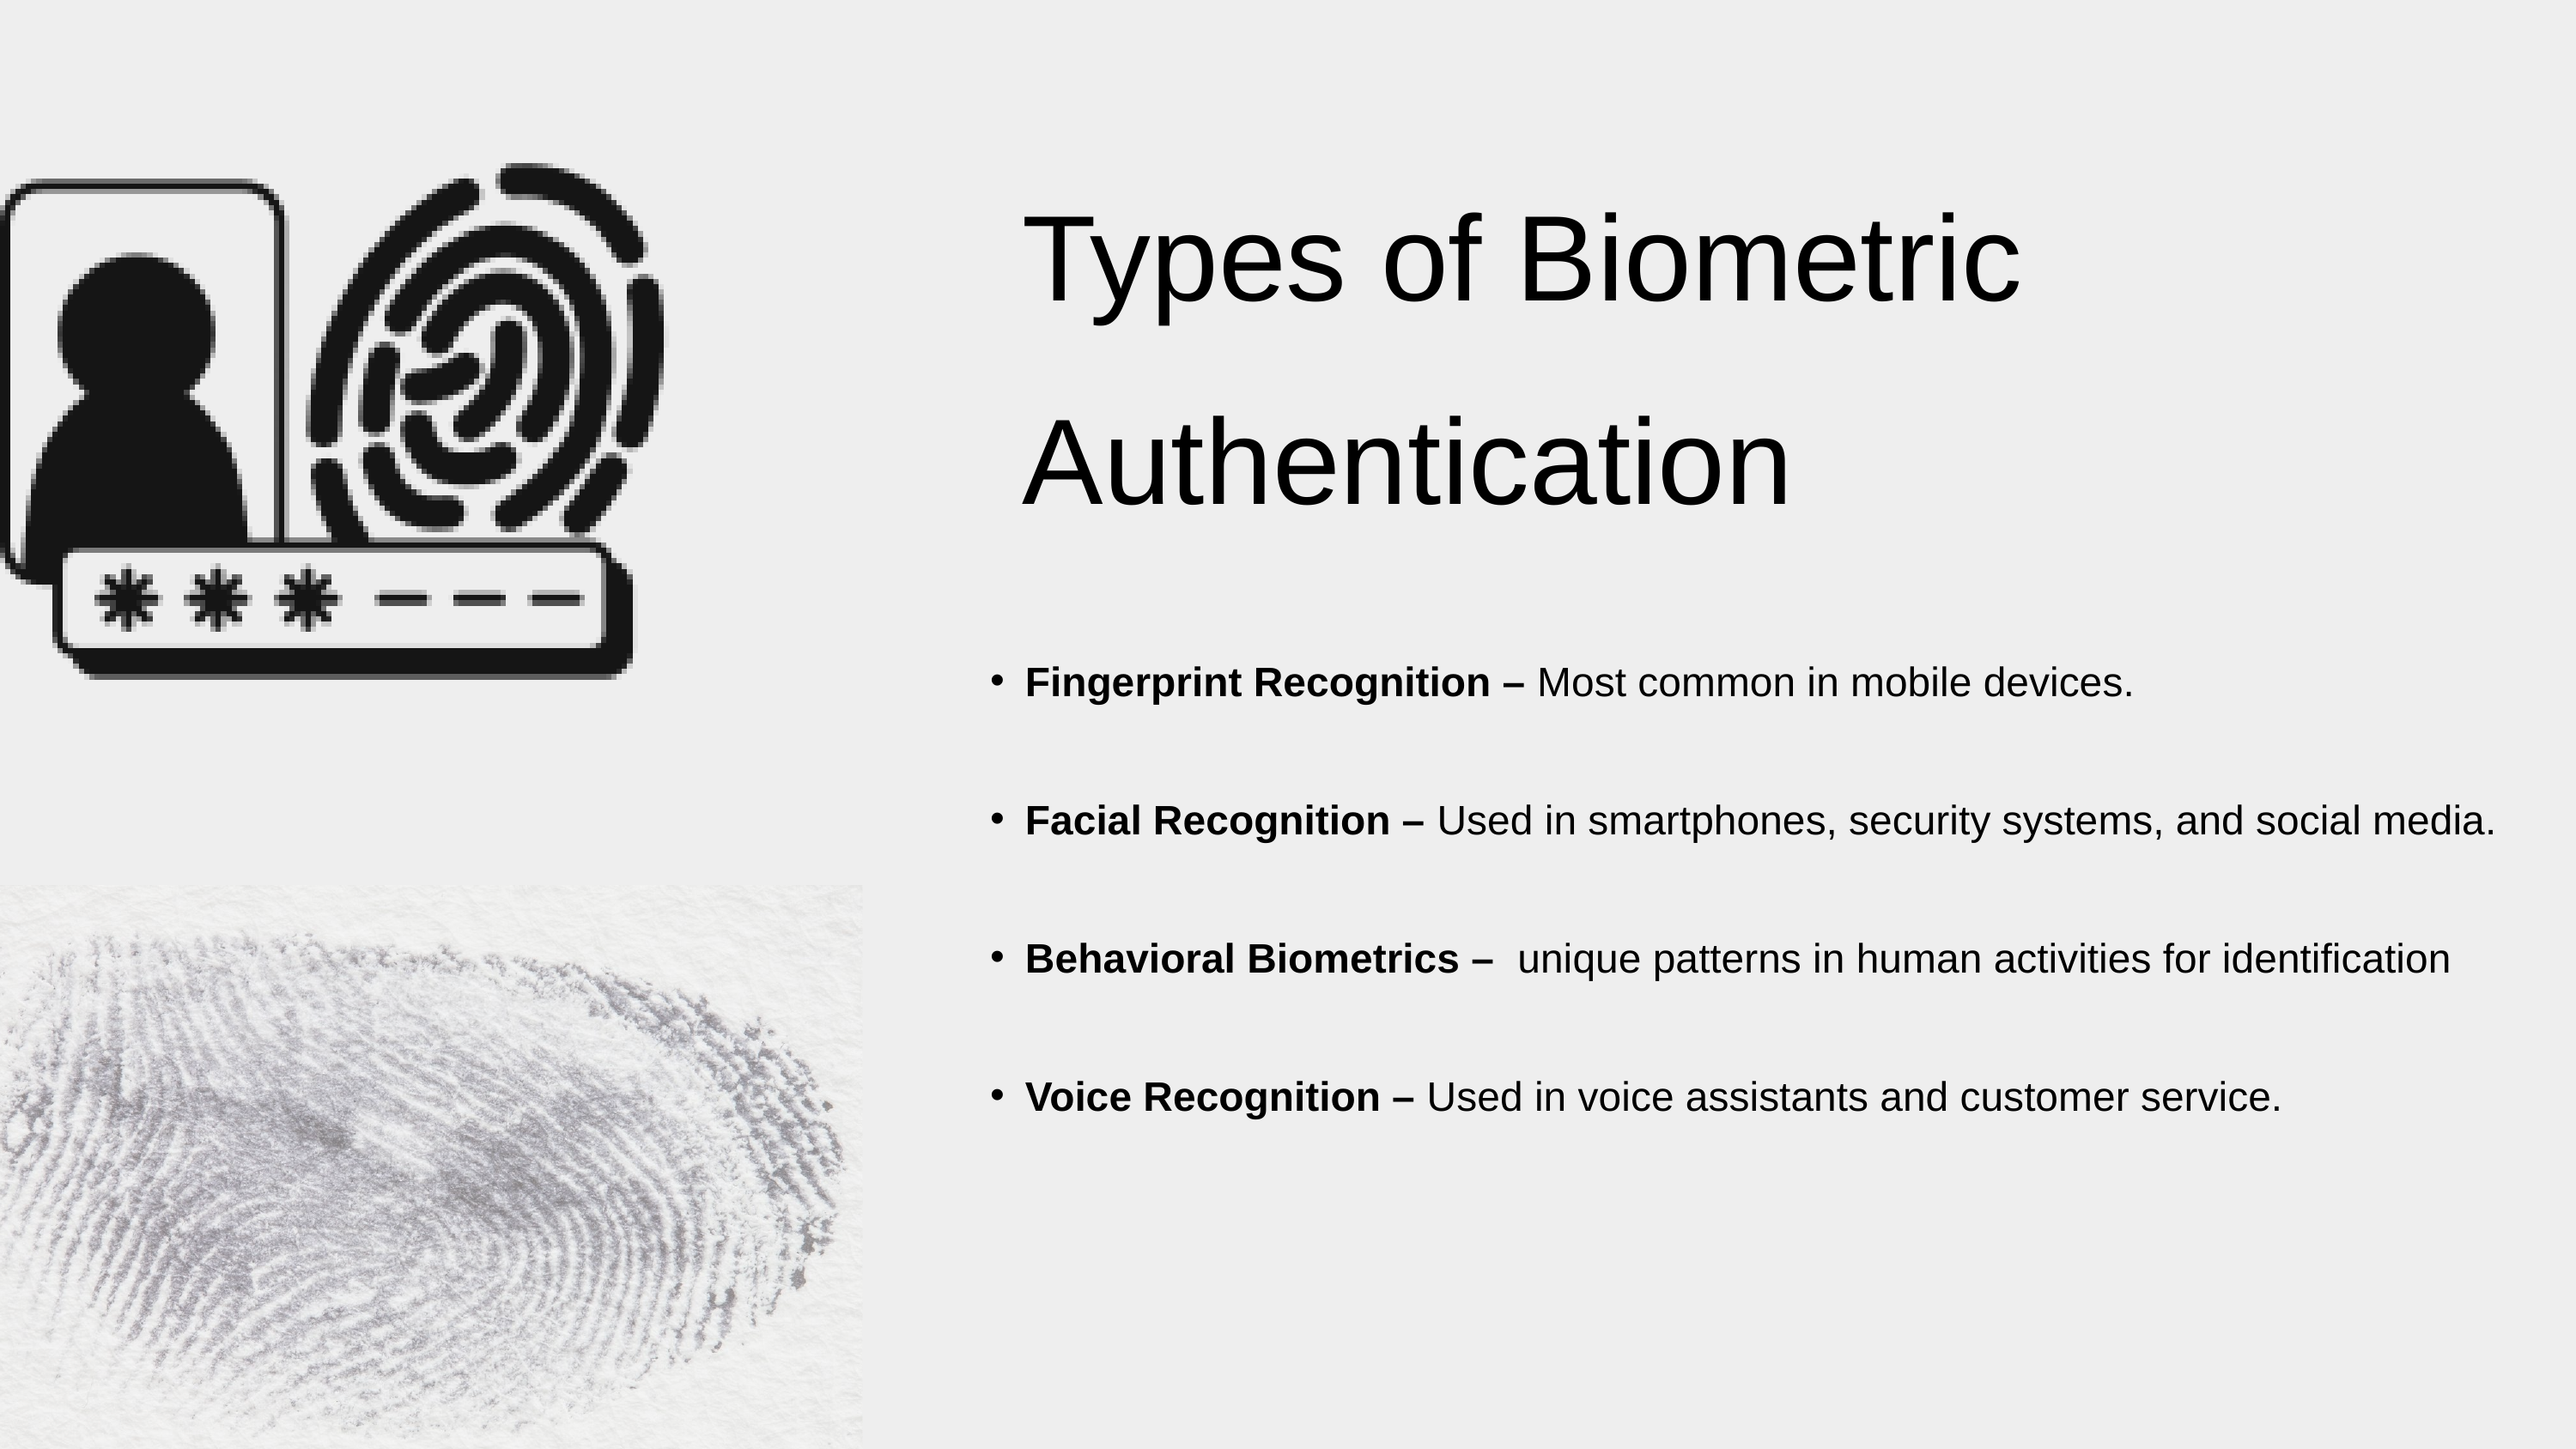

Types of Biometric Authentication

Fingerprint Recognition – Most common in mobile devices.

Facial Recognition – Used in smartphones, security systems, and social media.

Behavioral Biometrics –  unique patterns in human activities for identification

Voice Recognition – Used in voice assistants and customer service.